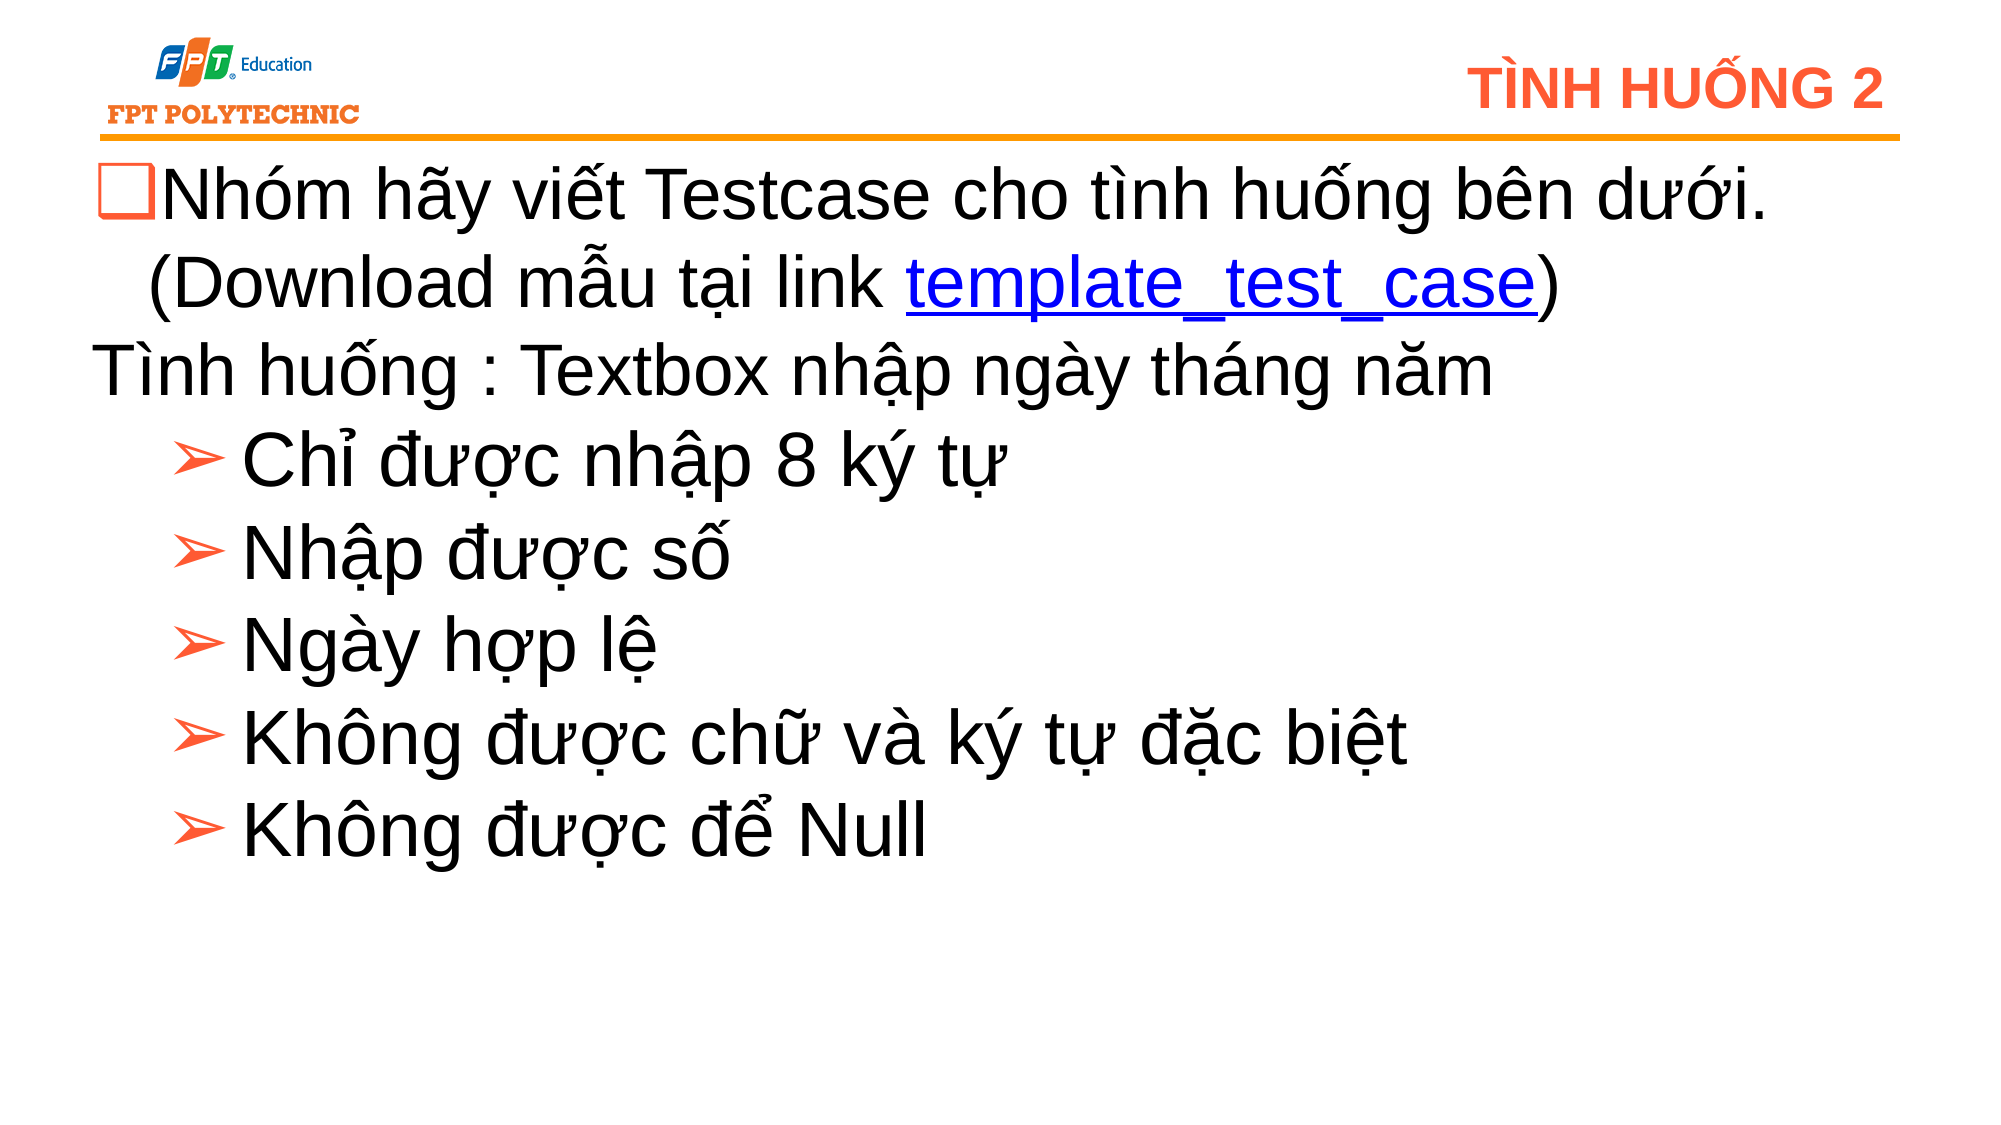

# tình huống 2
Nhóm hãy viết Testcase cho tình huống bên dưới.(Download mẫu tại link template_test_case)
Tình huống : Textbox nhập ngày tháng năm
Chỉ được nhập 8 ký tự
Nhập được số
Ngày hợp lệ
Không được chữ và ký tự đặc biệt
Không được để Null